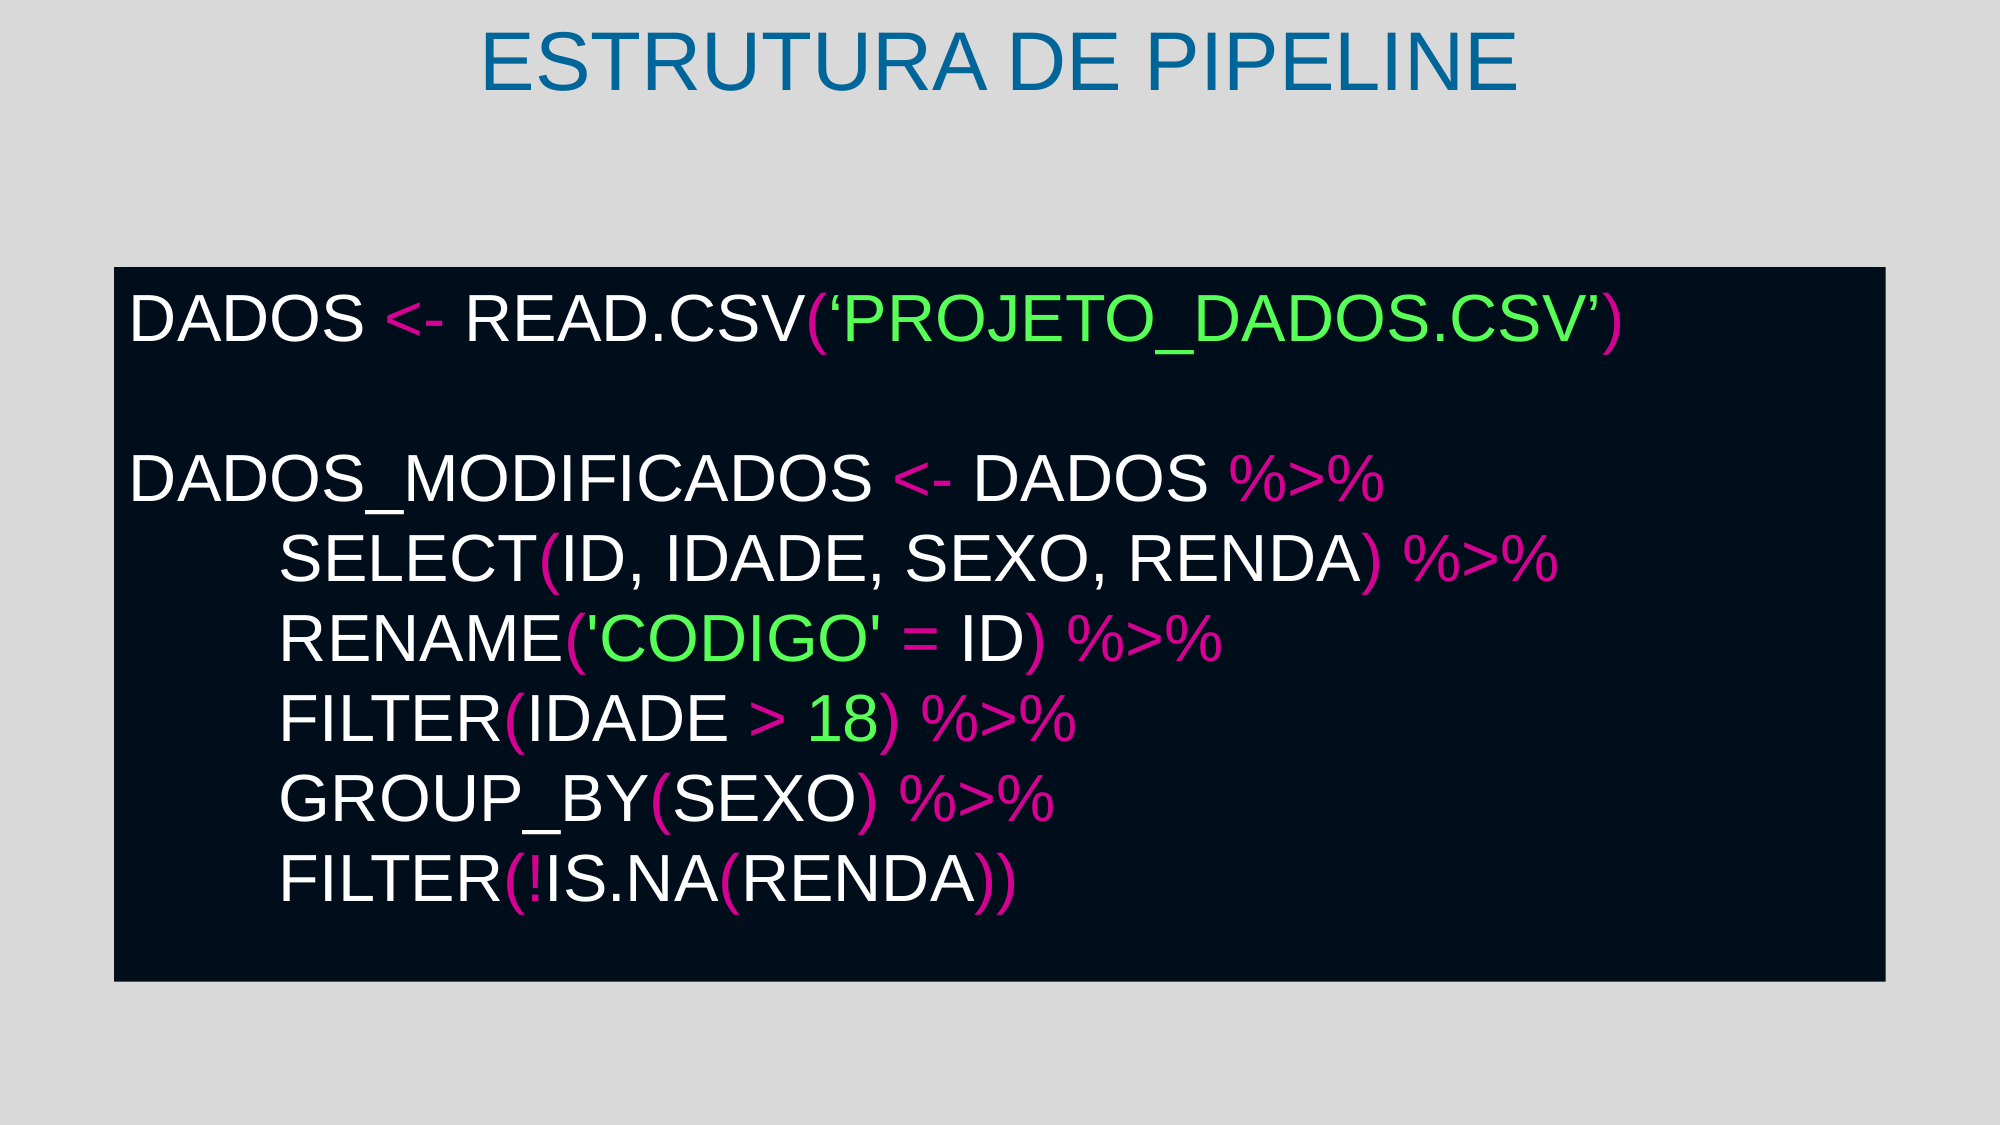

estrutura de pipeline
dados <- read.csv(‘projeto_dados.csv’)

dados_modificados <- dados %>%
	select(id, idade, sexo, renda) %>%
	rename('codigo' = id) %>%
	filter(idade > 18) %>%
	group_by(sexo) %>%
	filter(!is.na(renda))